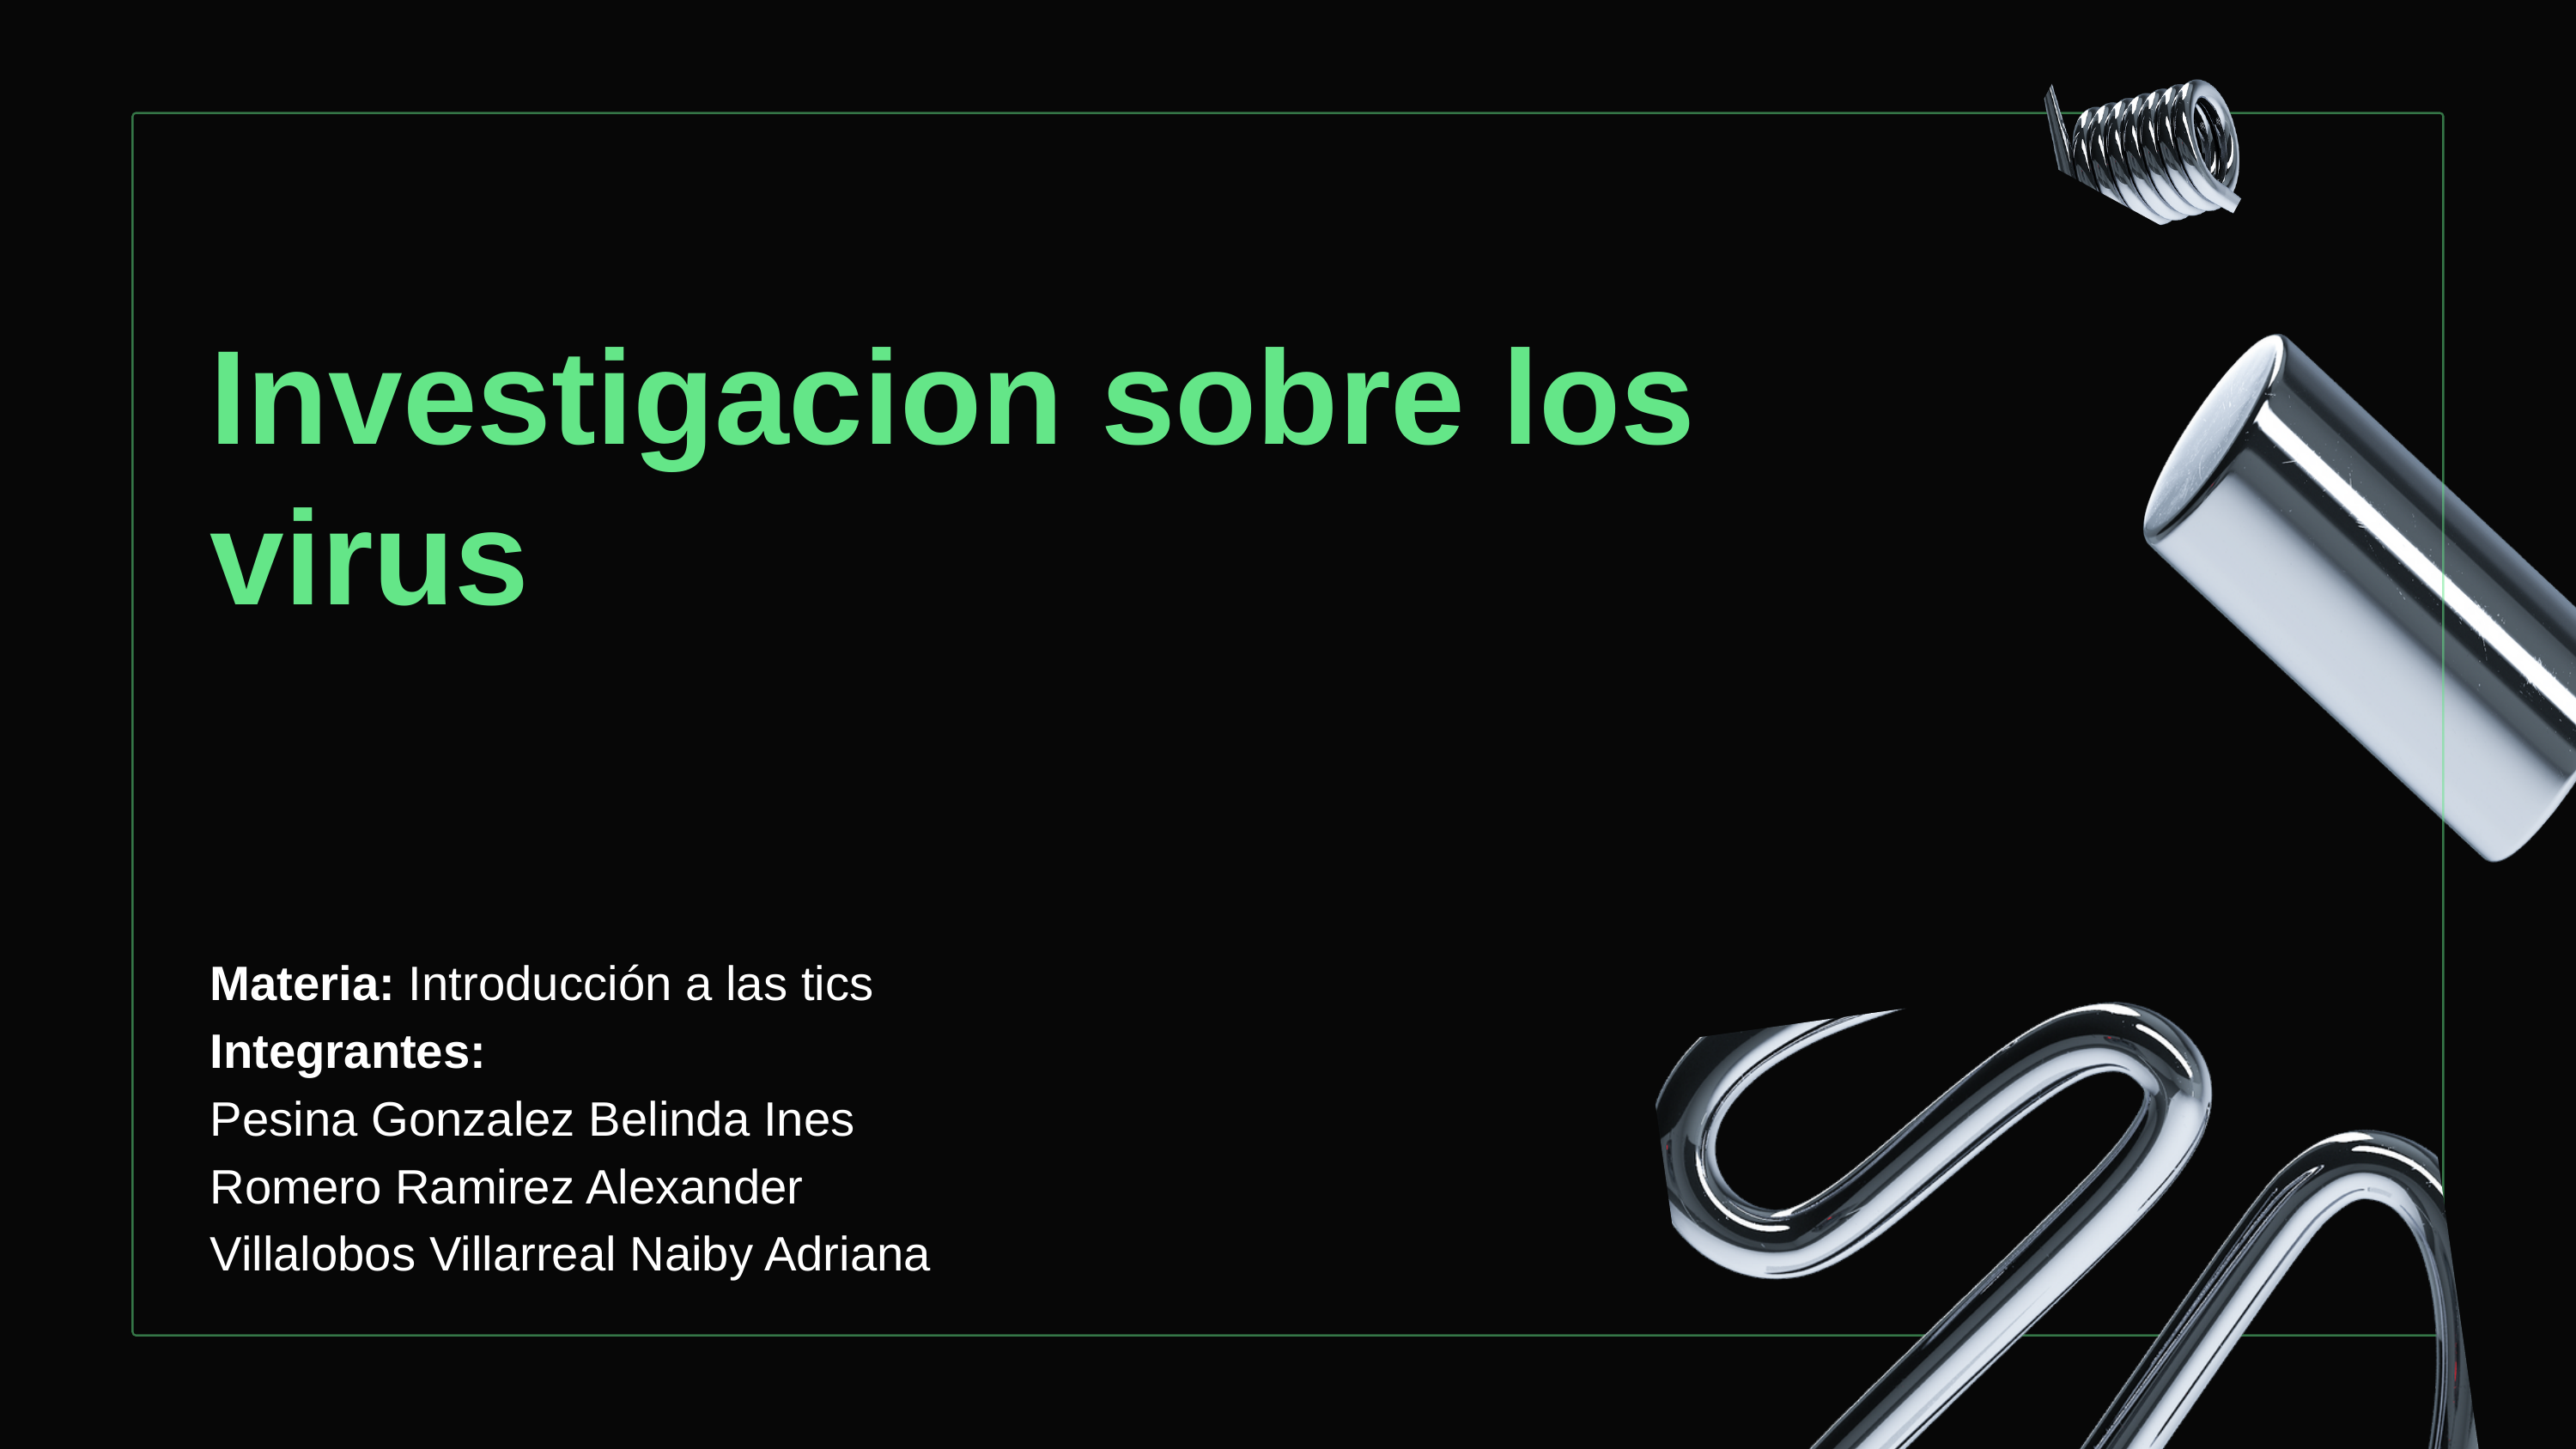

Investigacion sobre los virus

Materia: Introducción a las tics
Integrantes:
Pesina Gonzalez Belinda Ines
Romero Ramirez Alexander
Villalobos Villarreal Naiby Adriana